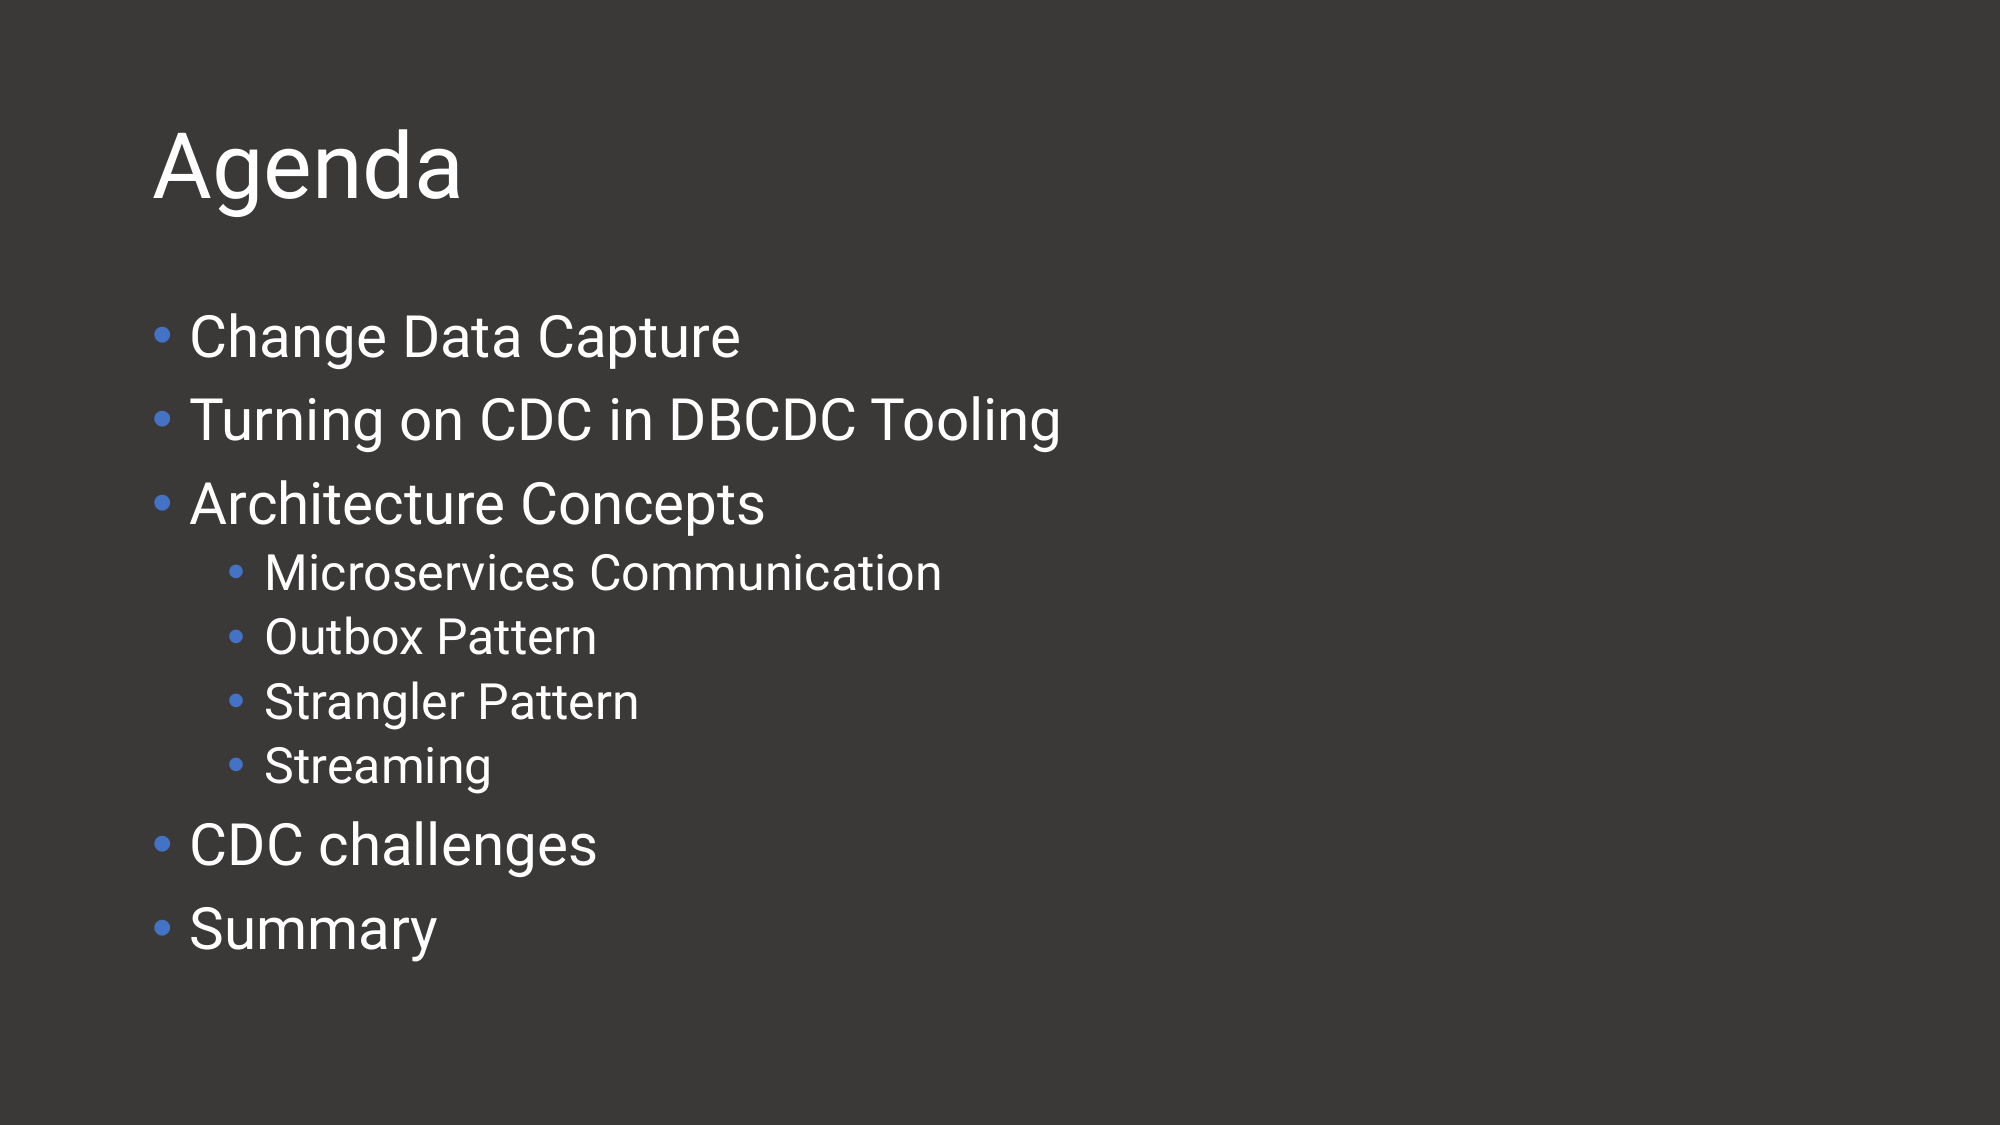

# Agenda
Change Data Capture
Turning on CDC in DBCDC Tooling
Architecture Concepts
Microservices Communication
Outbox Pattern
Strangler Pattern
Streaming
CDC challenges
Summary